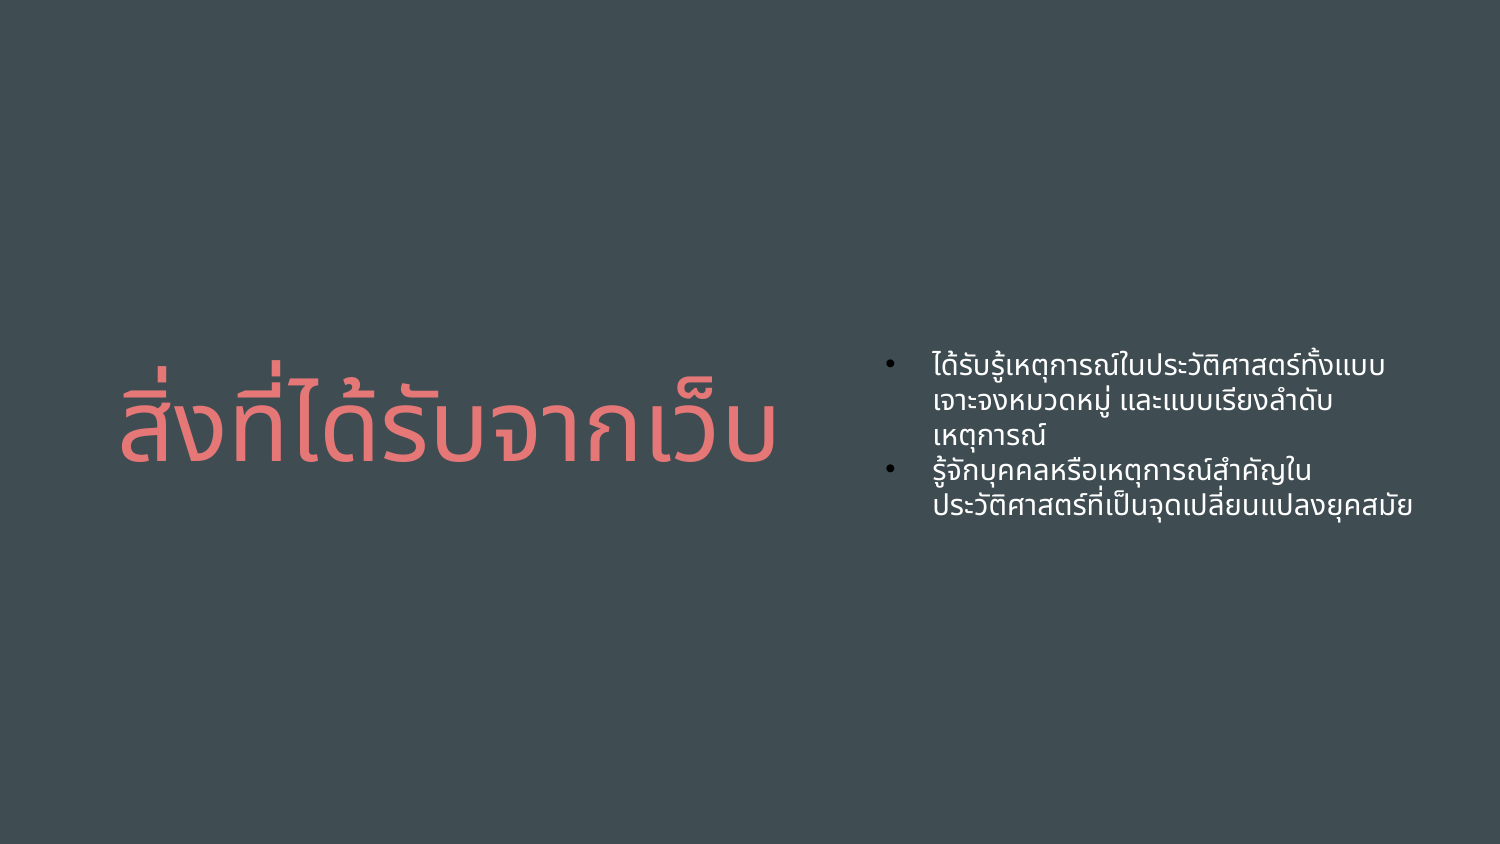

ได้รับรู้เหตุการณ์ในประวัติศาสตร์ทั้งแบบเจาะจงหมวดหมู่ และแบบเรียงลำดับเหตุการณ์
รู้จักบุคคลหรือเหตุการณ์สำคัญในประวัติศาสตร์ที่เป็นจุดเปลี่ยนแปลงยุคสมัย
สิ่งที่ได้รับจากเว็บ